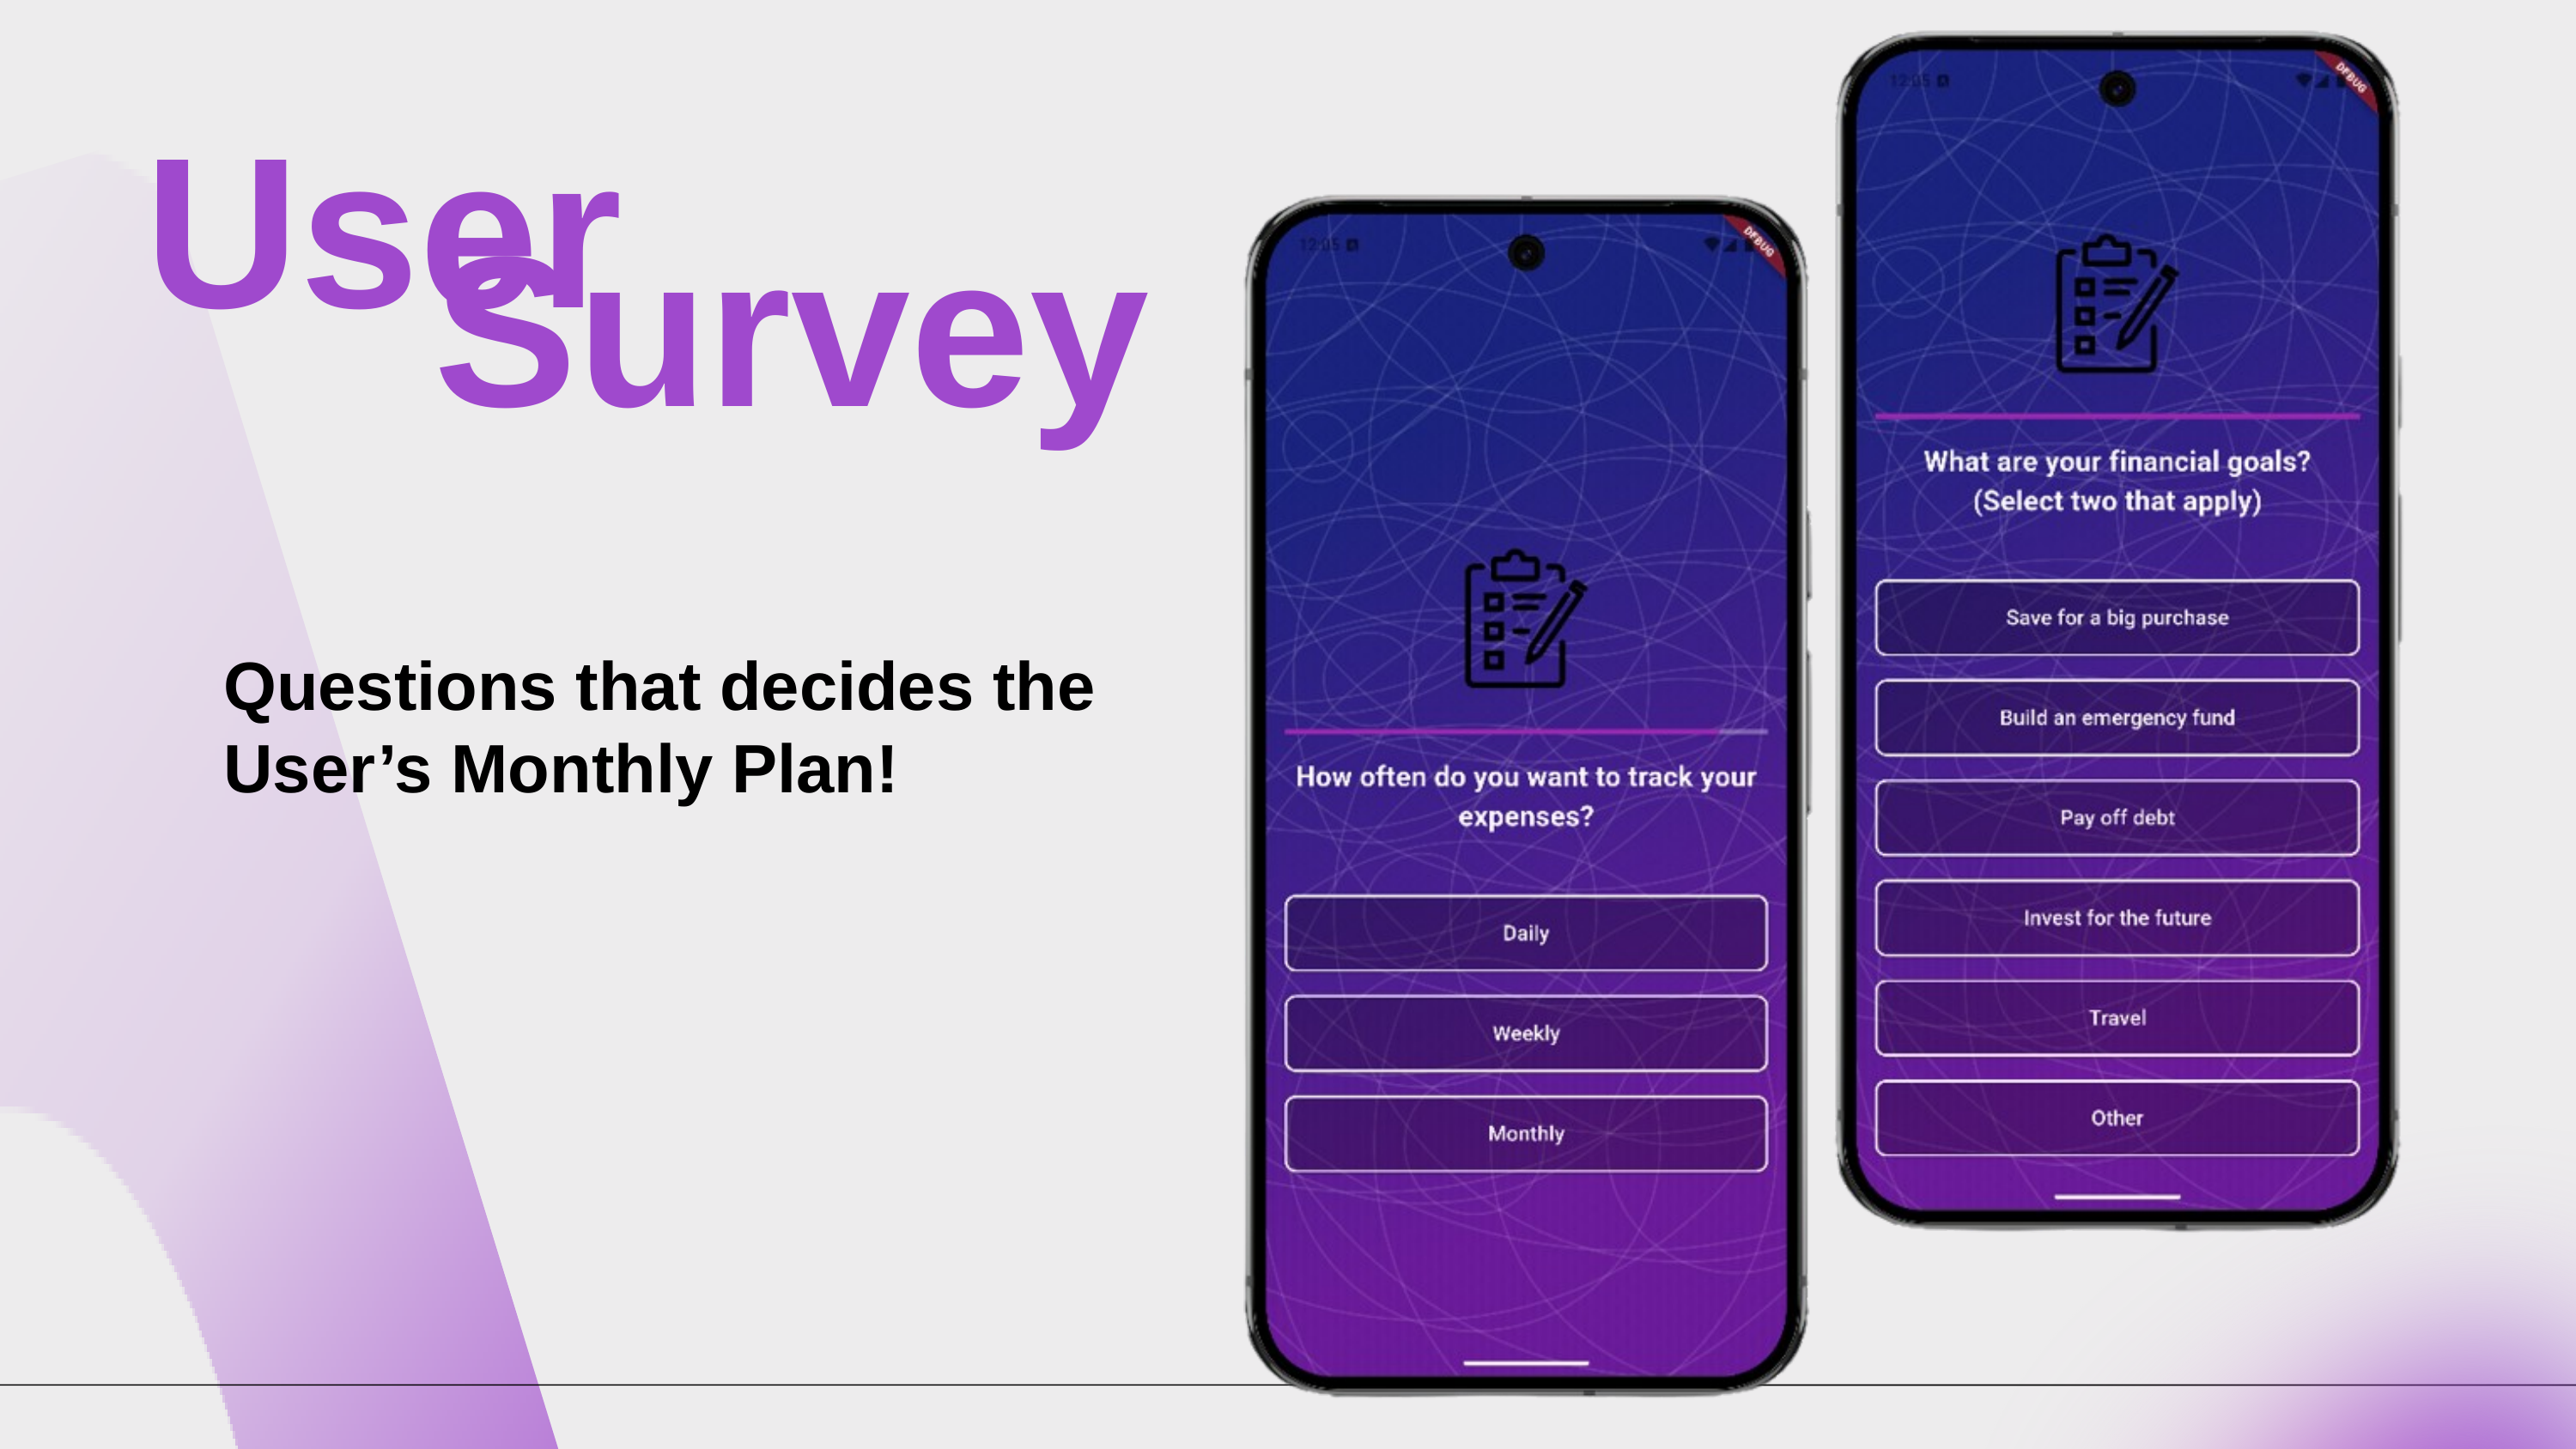

User
Survey

Questions that decides the User’s Monthly Plan!